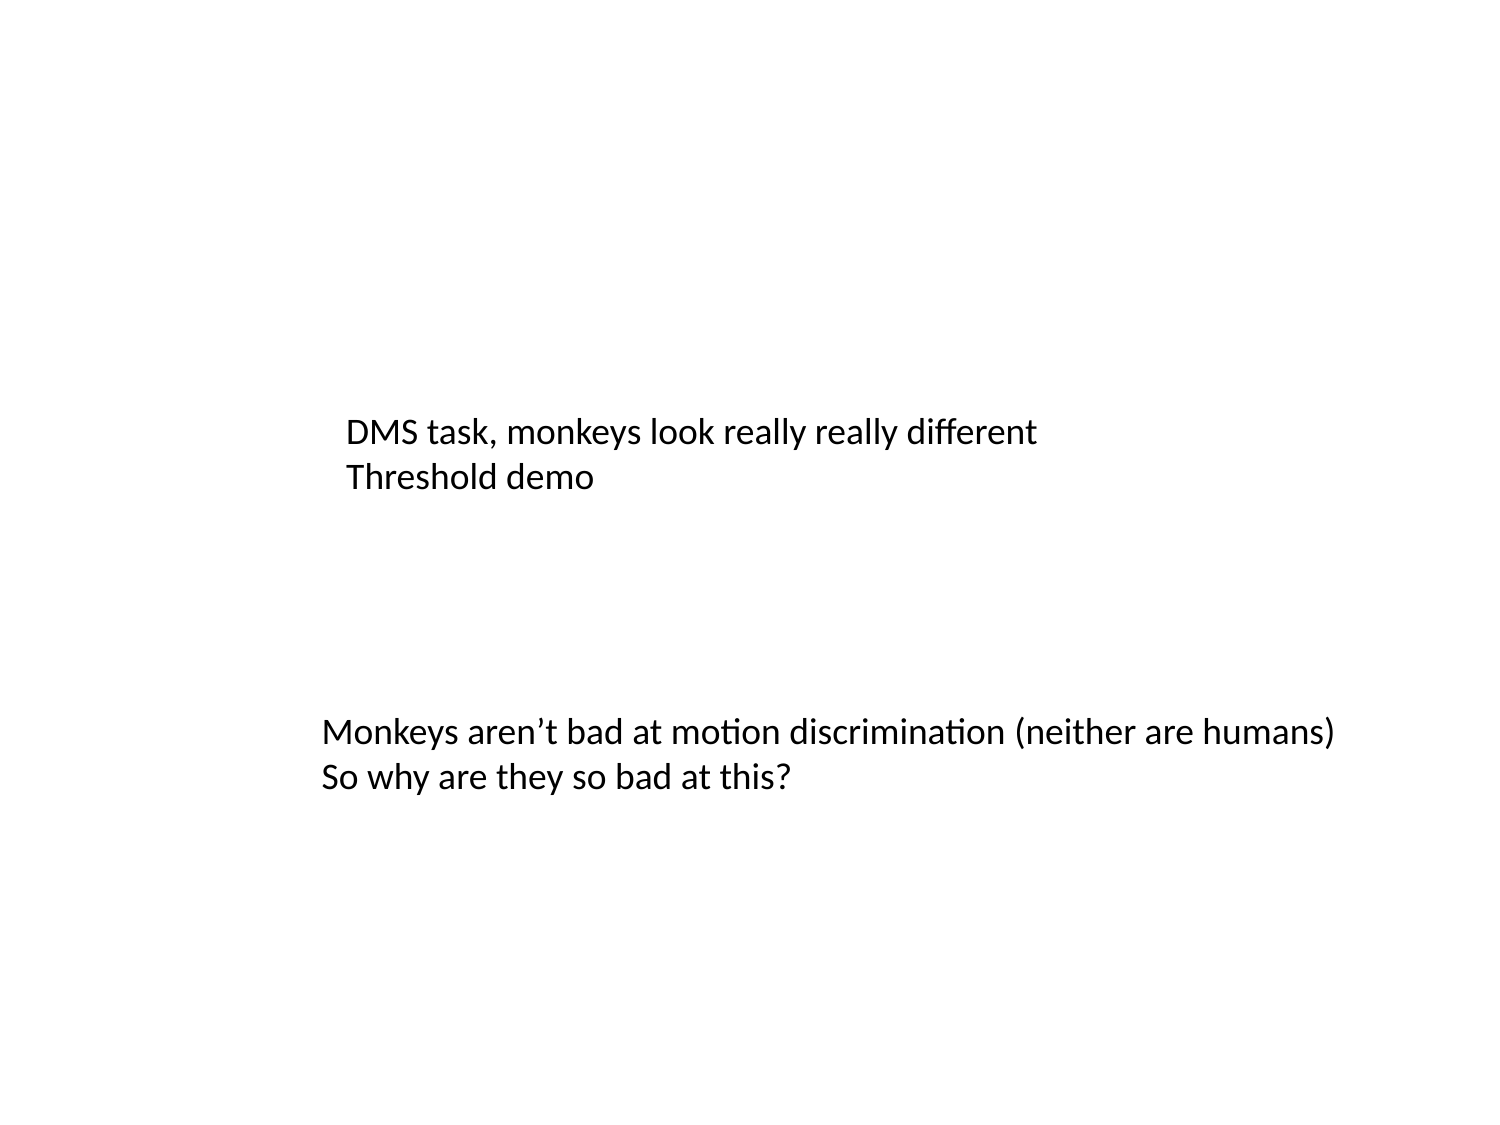

DMS task, monkeys look really really different
Threshold demo
Monkeys aren’t bad at motion discrimination (neither are humans)
So why are they so bad at this?